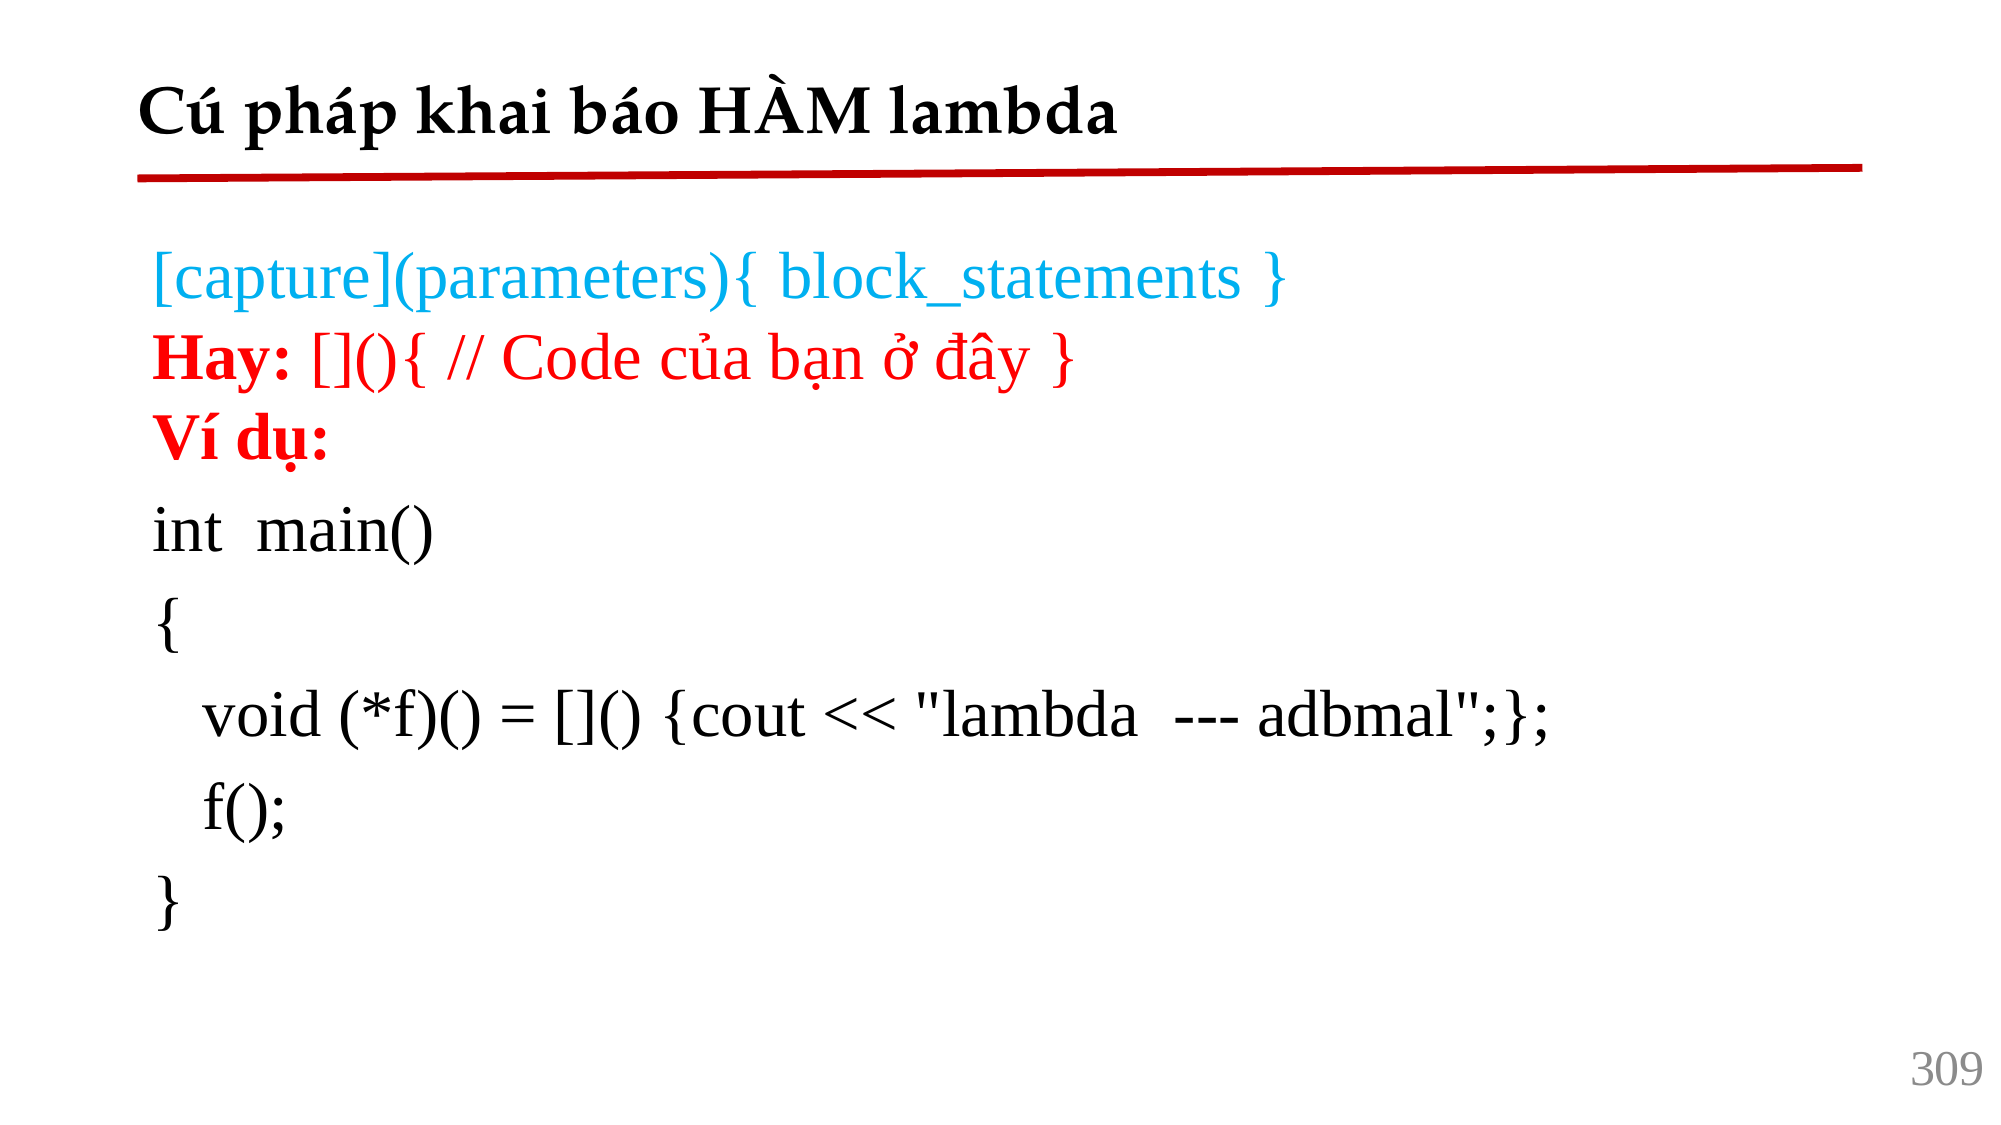

# Cú pháp khai báo HÀM lambda
[capture](parameters){ block_statements }
Hay: [](){ // Code của bạn ở đây }
Ví dụ:
int  main()
{
   void (*f)() = []() {cout << "lambda  --- adbmal";};
   f();
}

309